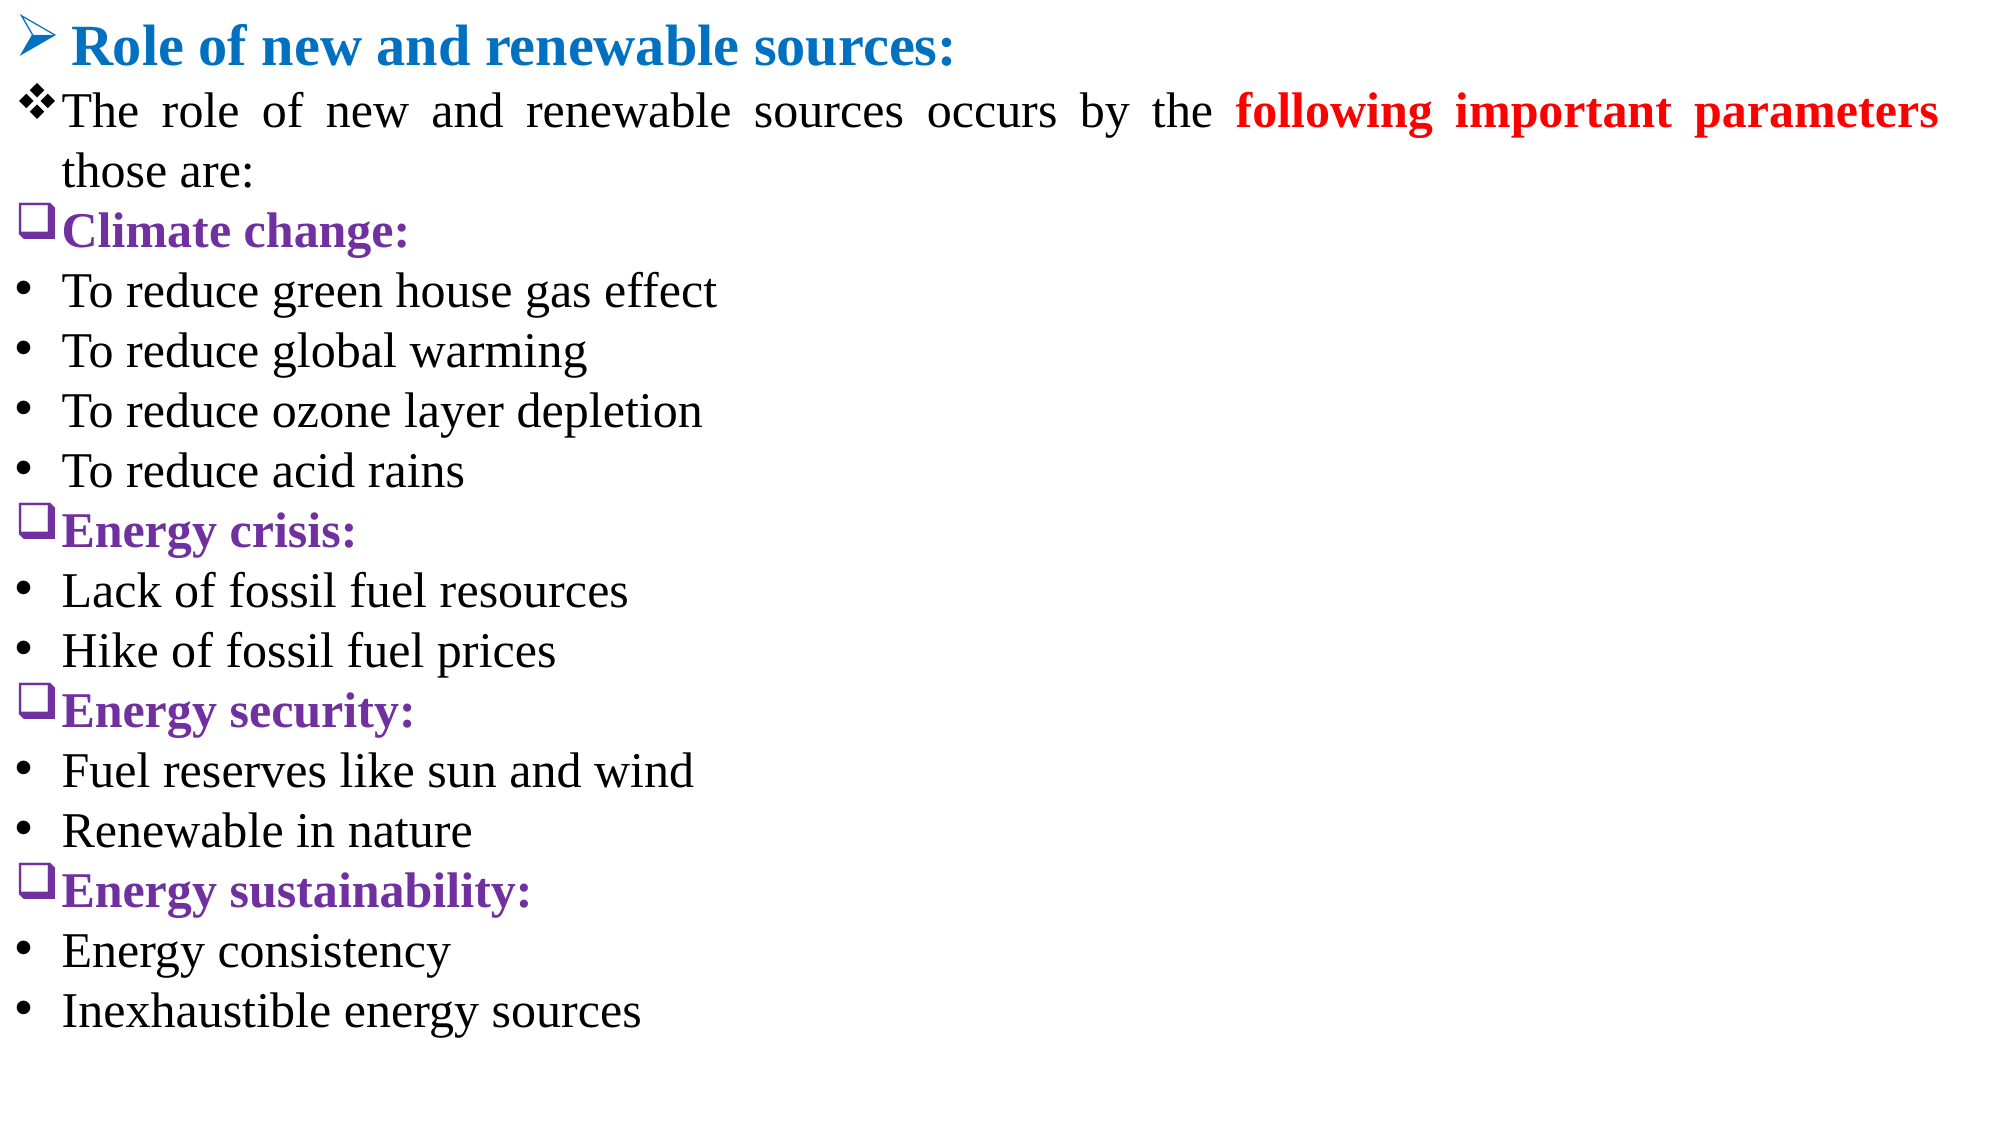

Role of new and renewable sources:
The role of new and renewable sources occurs by the following important parameters those are:
Climate change:
To reduce green house gas effect
To reduce global warming
To reduce ozone layer depletion
To reduce acid rains
Energy crisis:
Lack of fossil fuel resources
Hike of fossil fuel prices
Energy security:
Fuel reserves like sun and wind
Renewable in nature
Energy sustainability:
Energy consistency
Inexhaustible energy sources